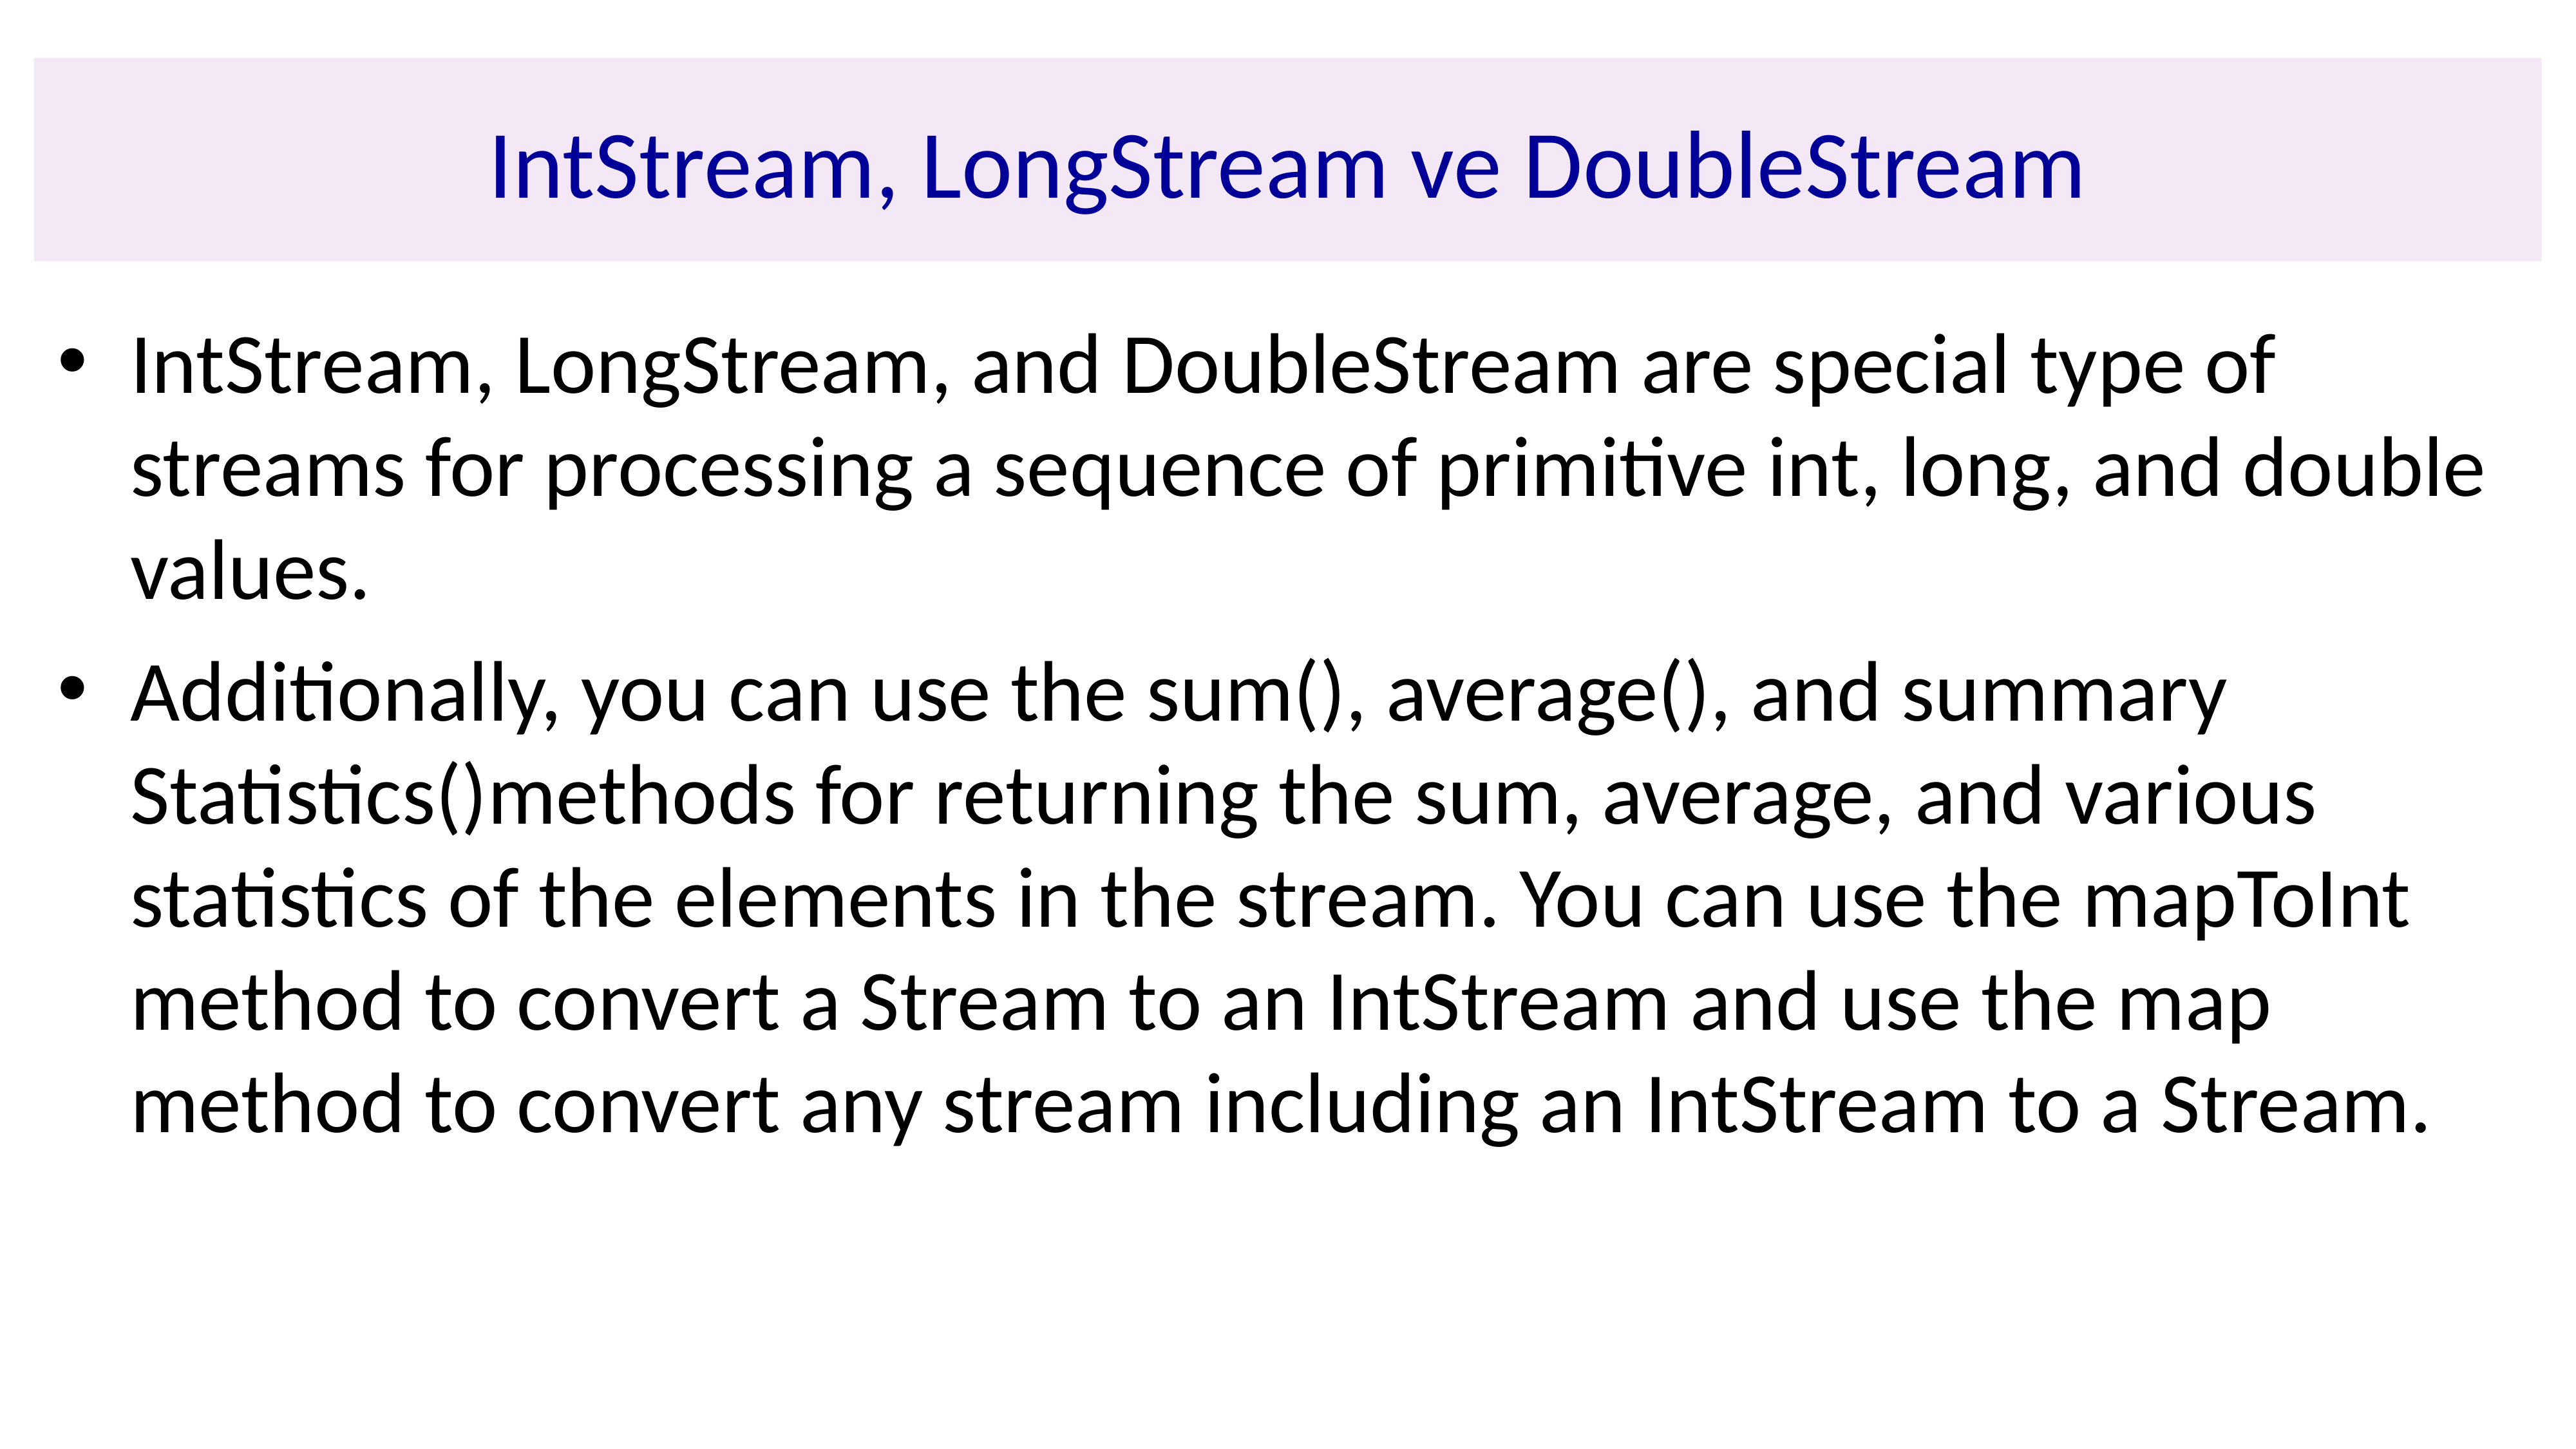

# IntStream, LongStream ve DoubleStream
IntStream, LongStream, and DoubleStream are special type of streams for processing a sequence of primitive int, long, and double values.
Additionally, you can use the sum(), average(), and summary Statistics()methods for returning the sum, average, and various statistics of the elements in the stream. You can use the mapToInt method to convert a Stream to an IntStream and use the map method to convert any stream including an IntStream to a Stream.